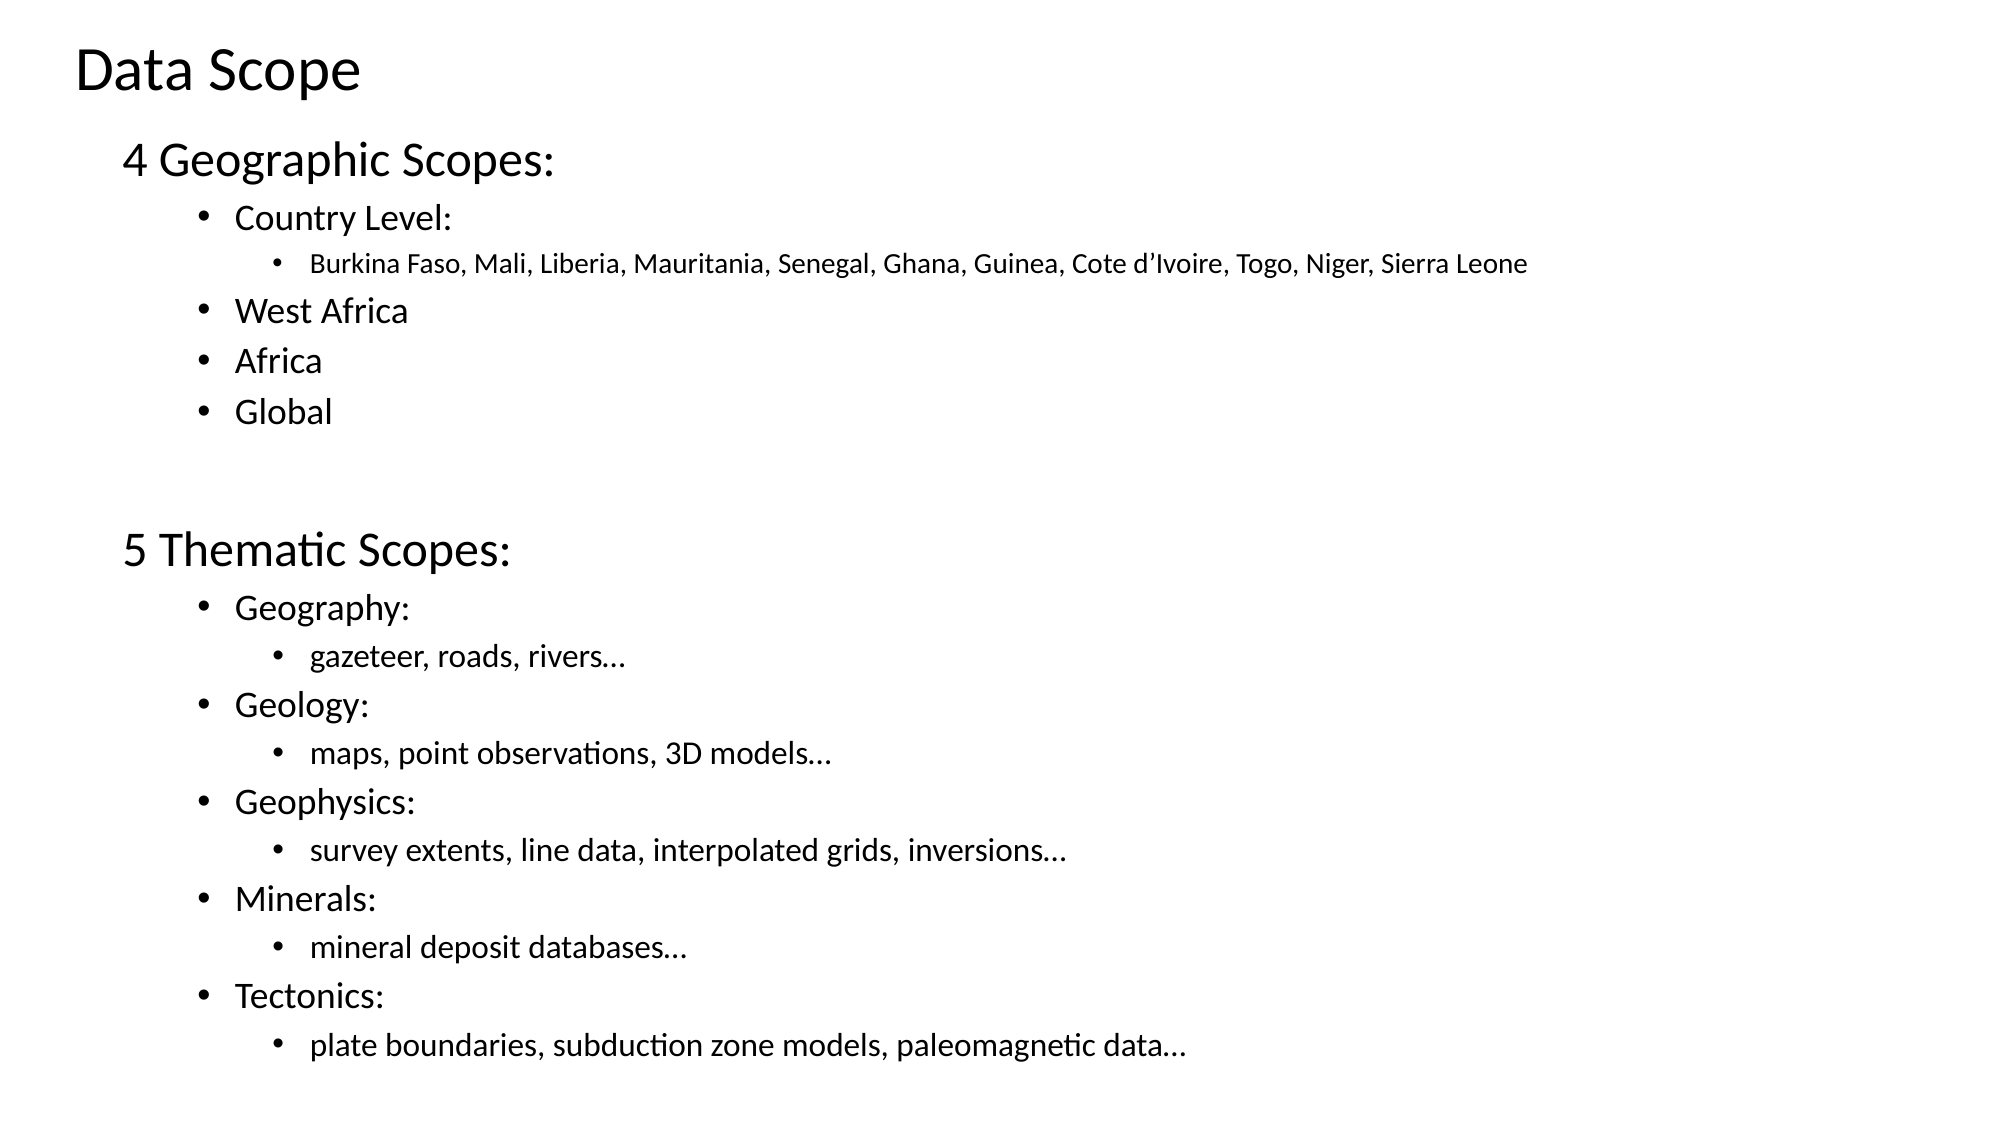

# Data Scope
4 Geographic Scopes:
Country Level:
Burkina Faso, Mali, Liberia, Mauritania, Senegal, Ghana, Guinea, Cote d’Ivoire, Togo, Niger, Sierra Leone
West Africa
Africa
Global

5 Thematic Scopes:
Geography:
gazeteer, roads, rivers…
Geology:
maps, point observations, 3D models…
Geophysics:
survey extents, line data, interpolated grids, inversions…
Minerals:
mineral deposit databases…
Tectonics:
plate boundaries, subduction zone models, paleomagnetic data…